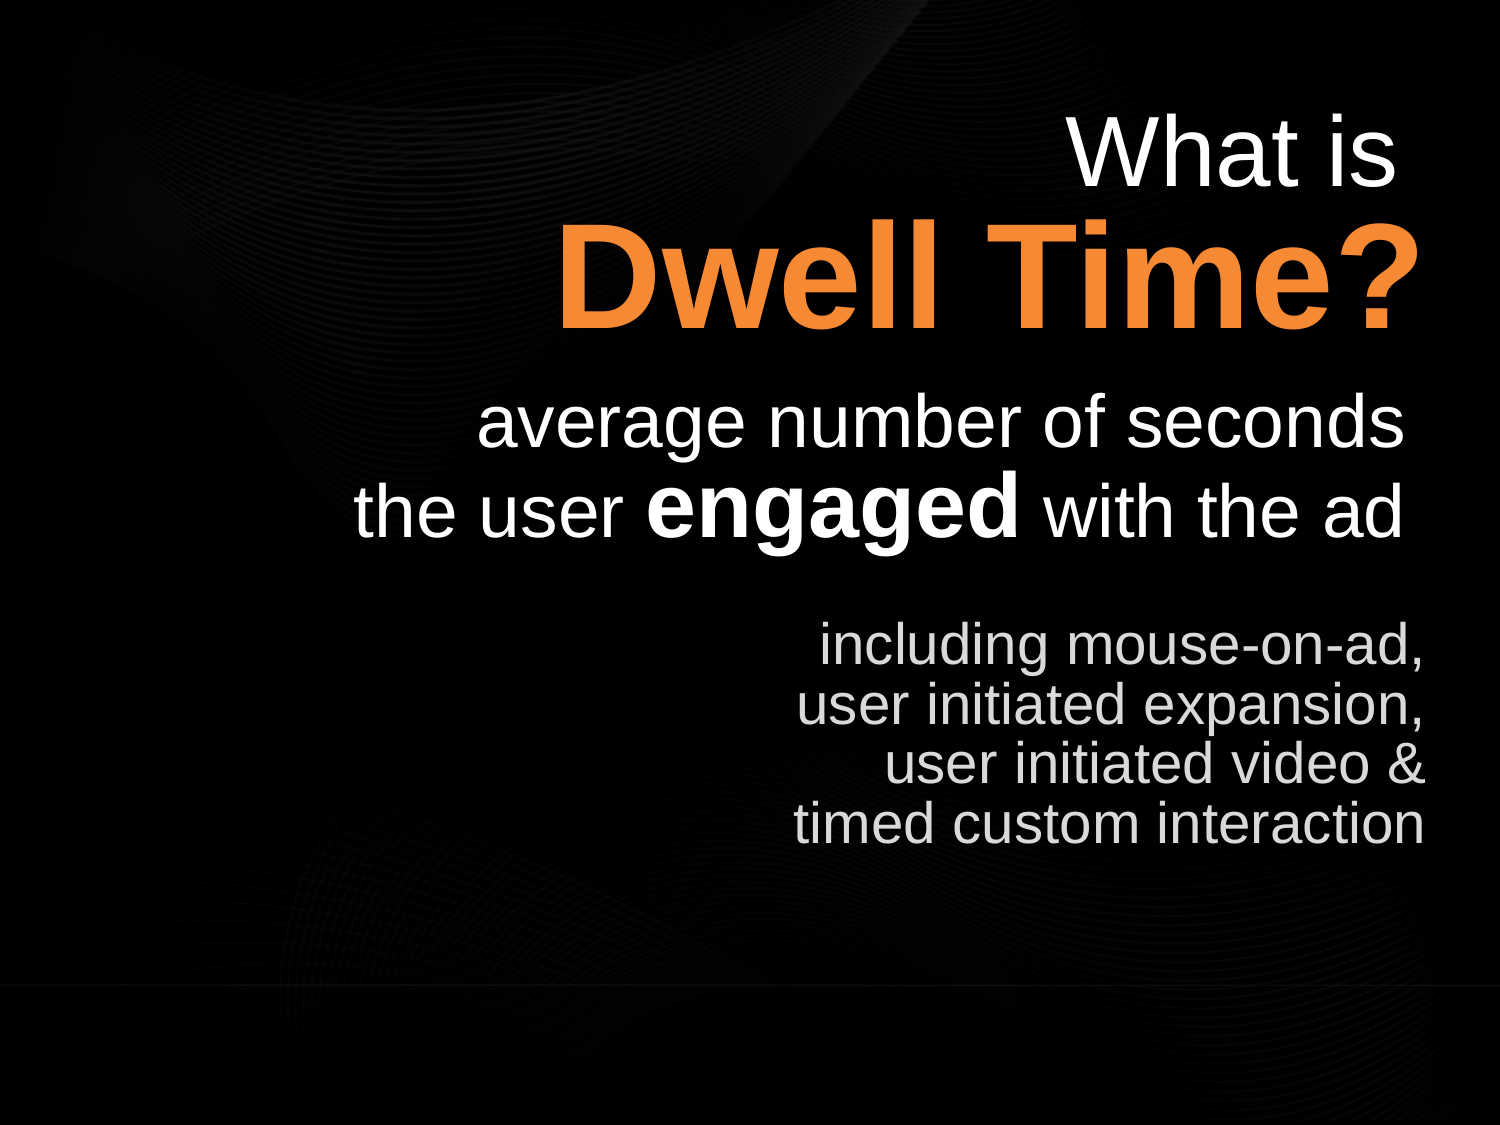

What is
Dwell Time?
average number of seconds
the user engaged with the ad
including mouse-on-ad,
user initiated expansion,
user initiated video &
 timed custom interaction